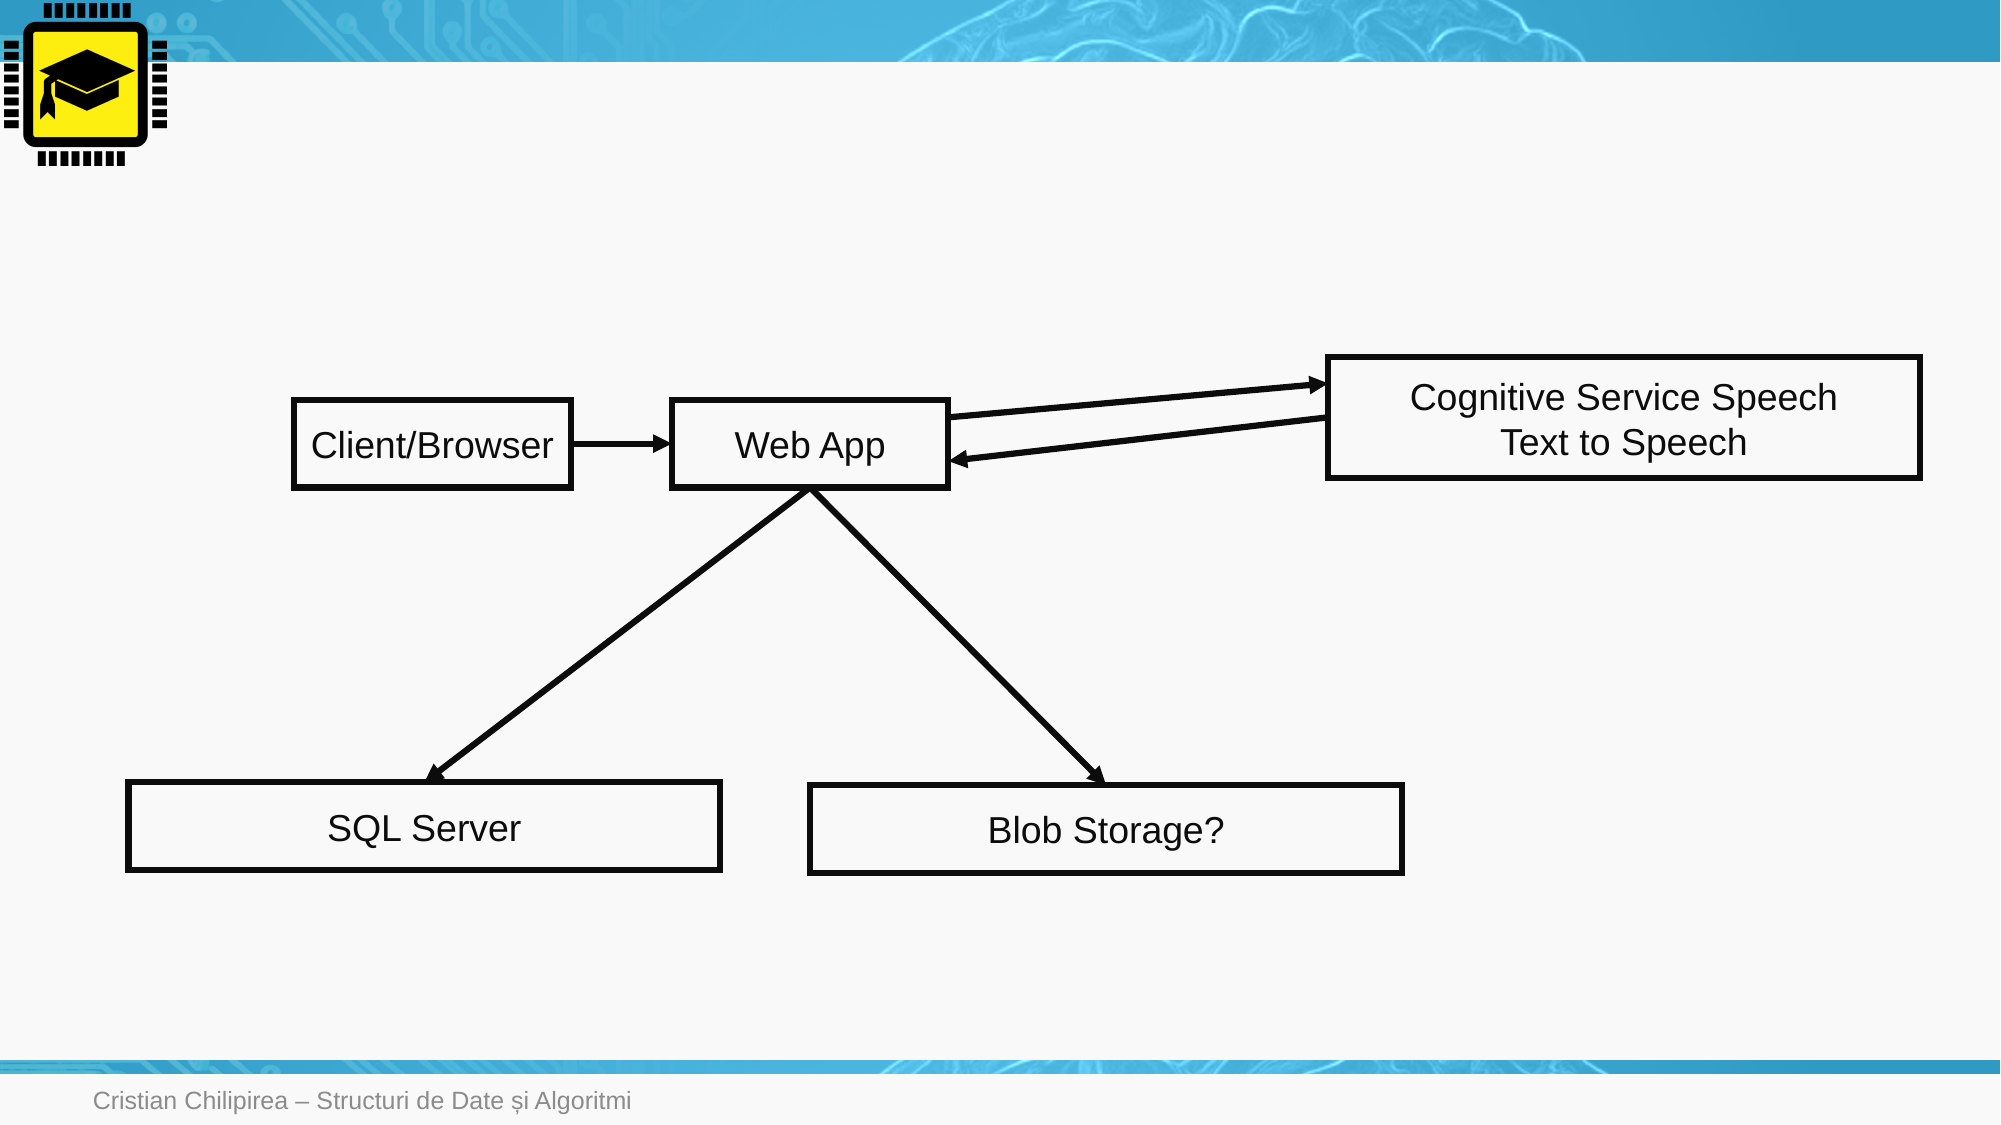

Cognitive Service Speech
Text to Speech
Client/Browser
Web App
SQL Server
Blob Storage?
Cristian Chilipirea – Structuri de Date și Algoritmi